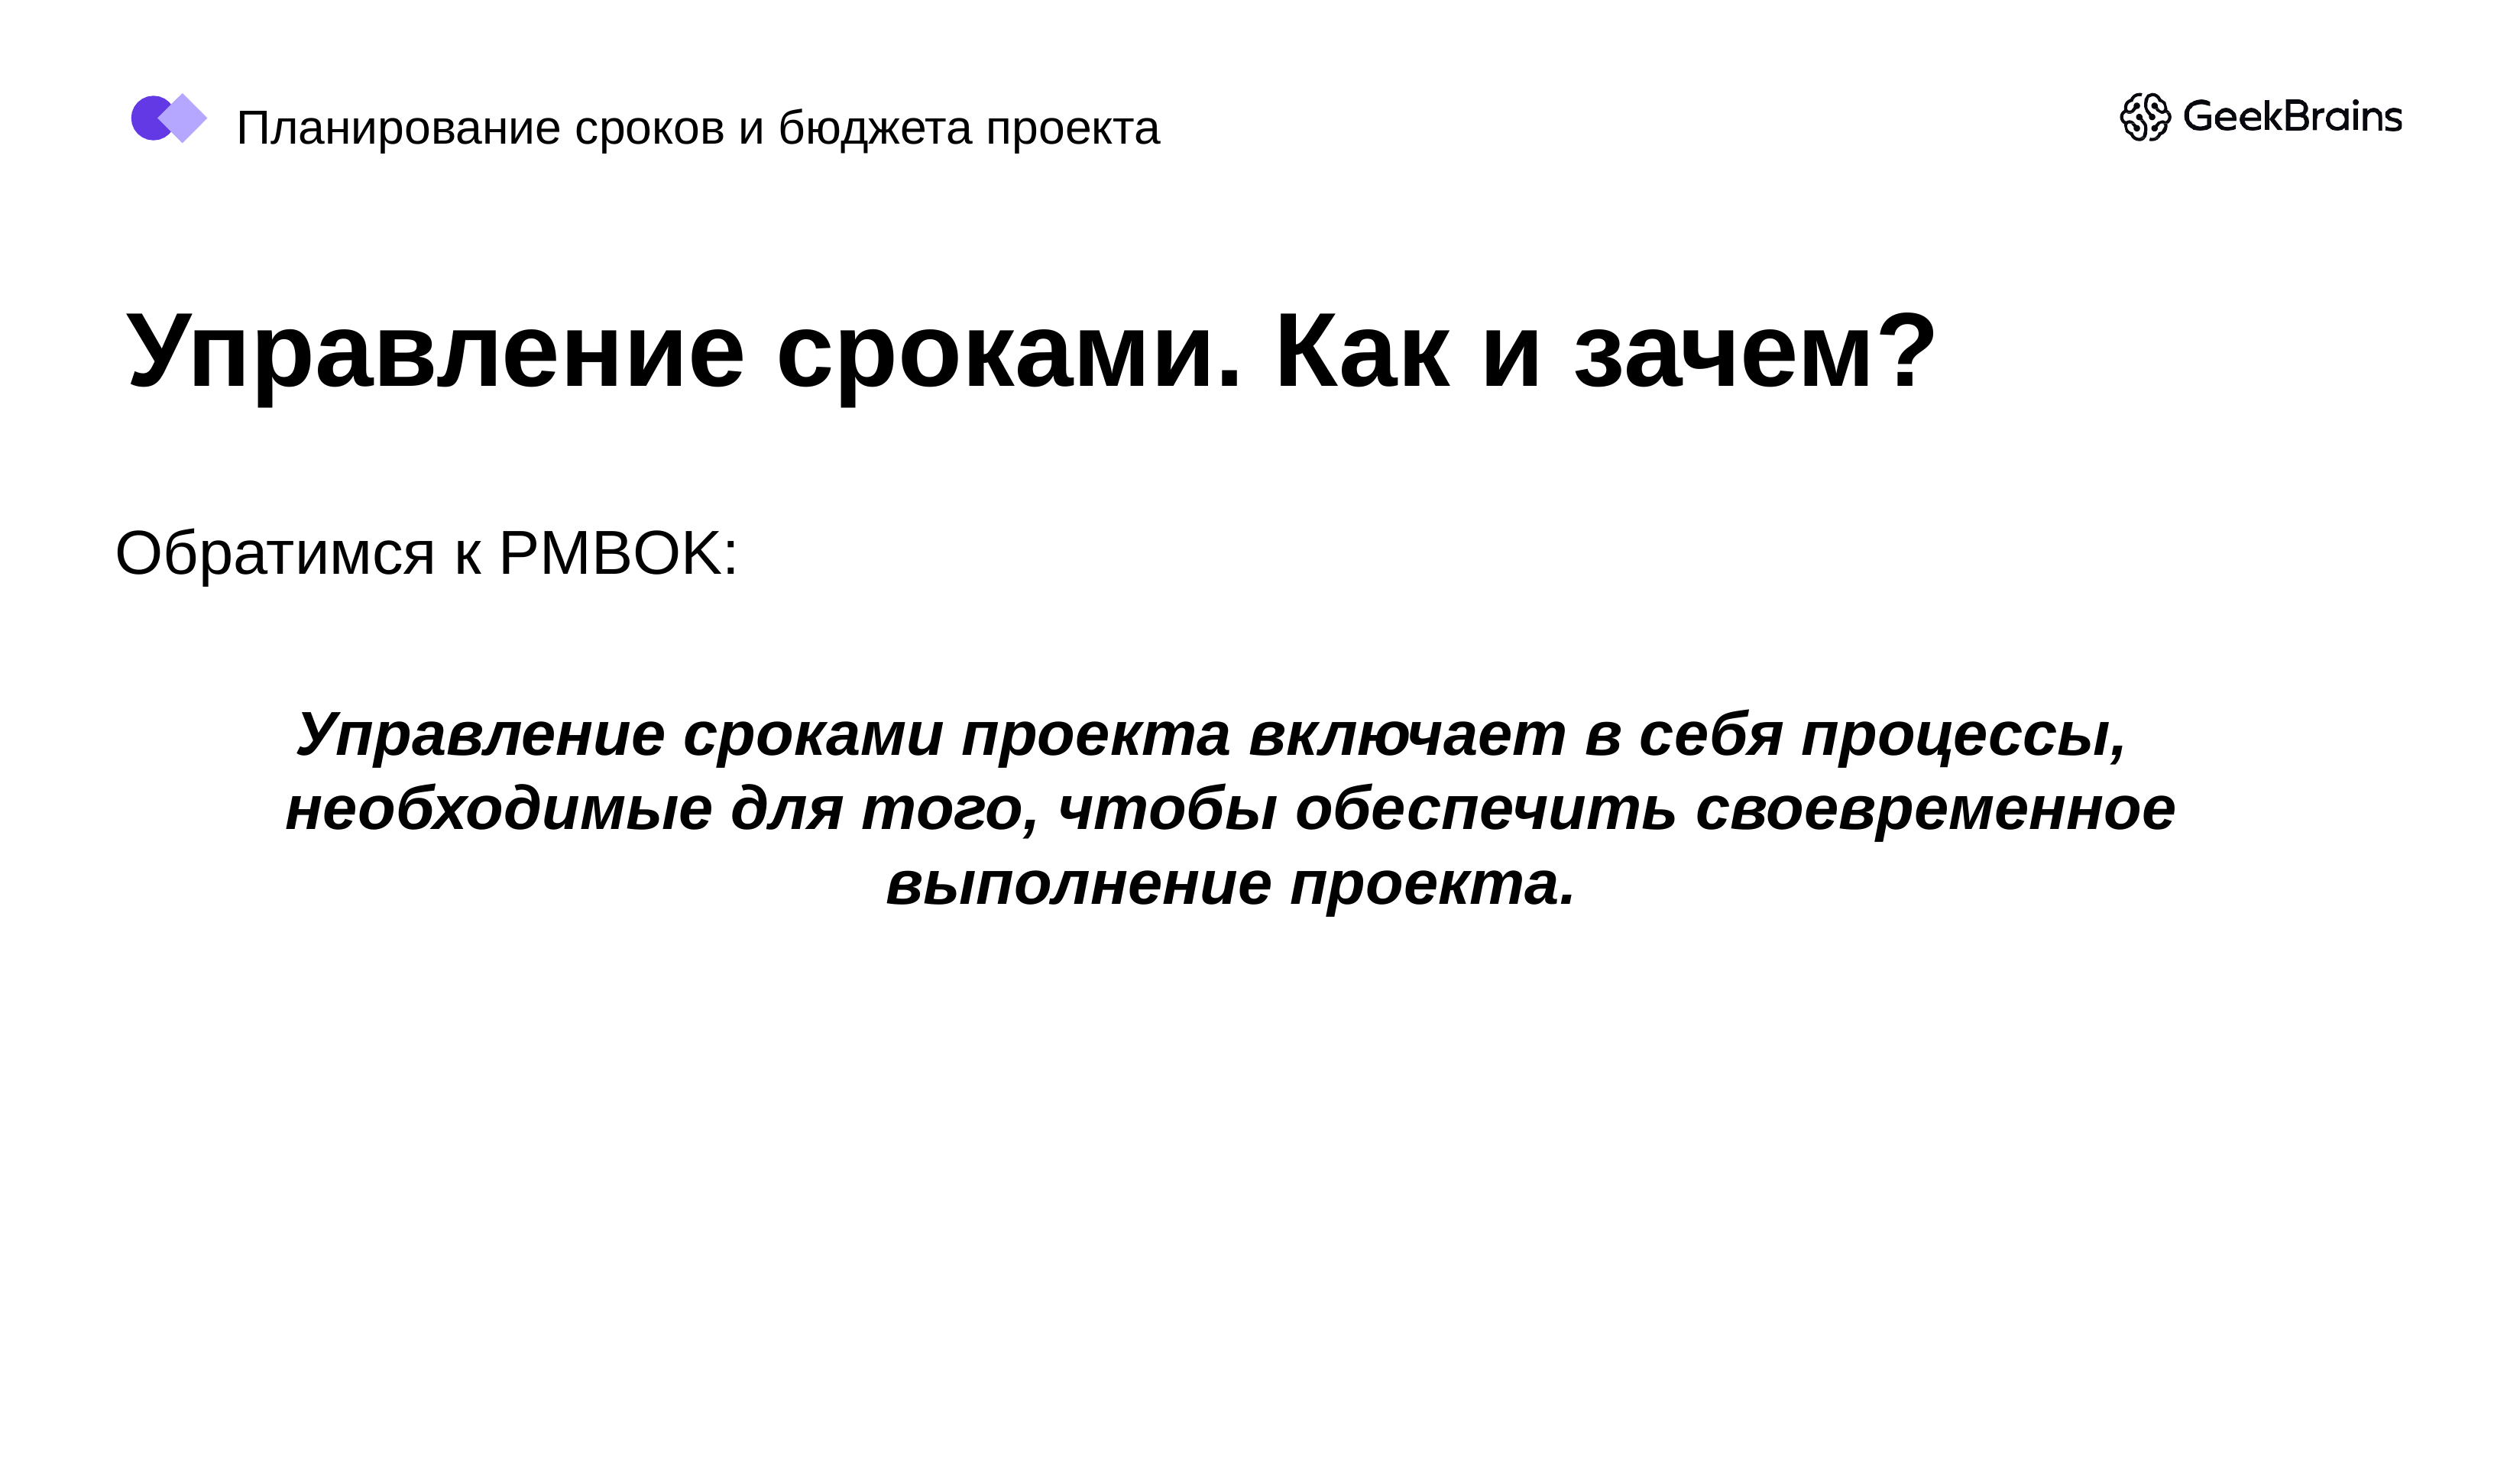

Планирование сроков и бюджета проекта

# Управление сроками. Как и зачем?
Обратимся к PMBOK:

Управление сроками проекта включает в себя процессы, необходимые для того, чтобы обеспечить своевременное выполнение проекта.